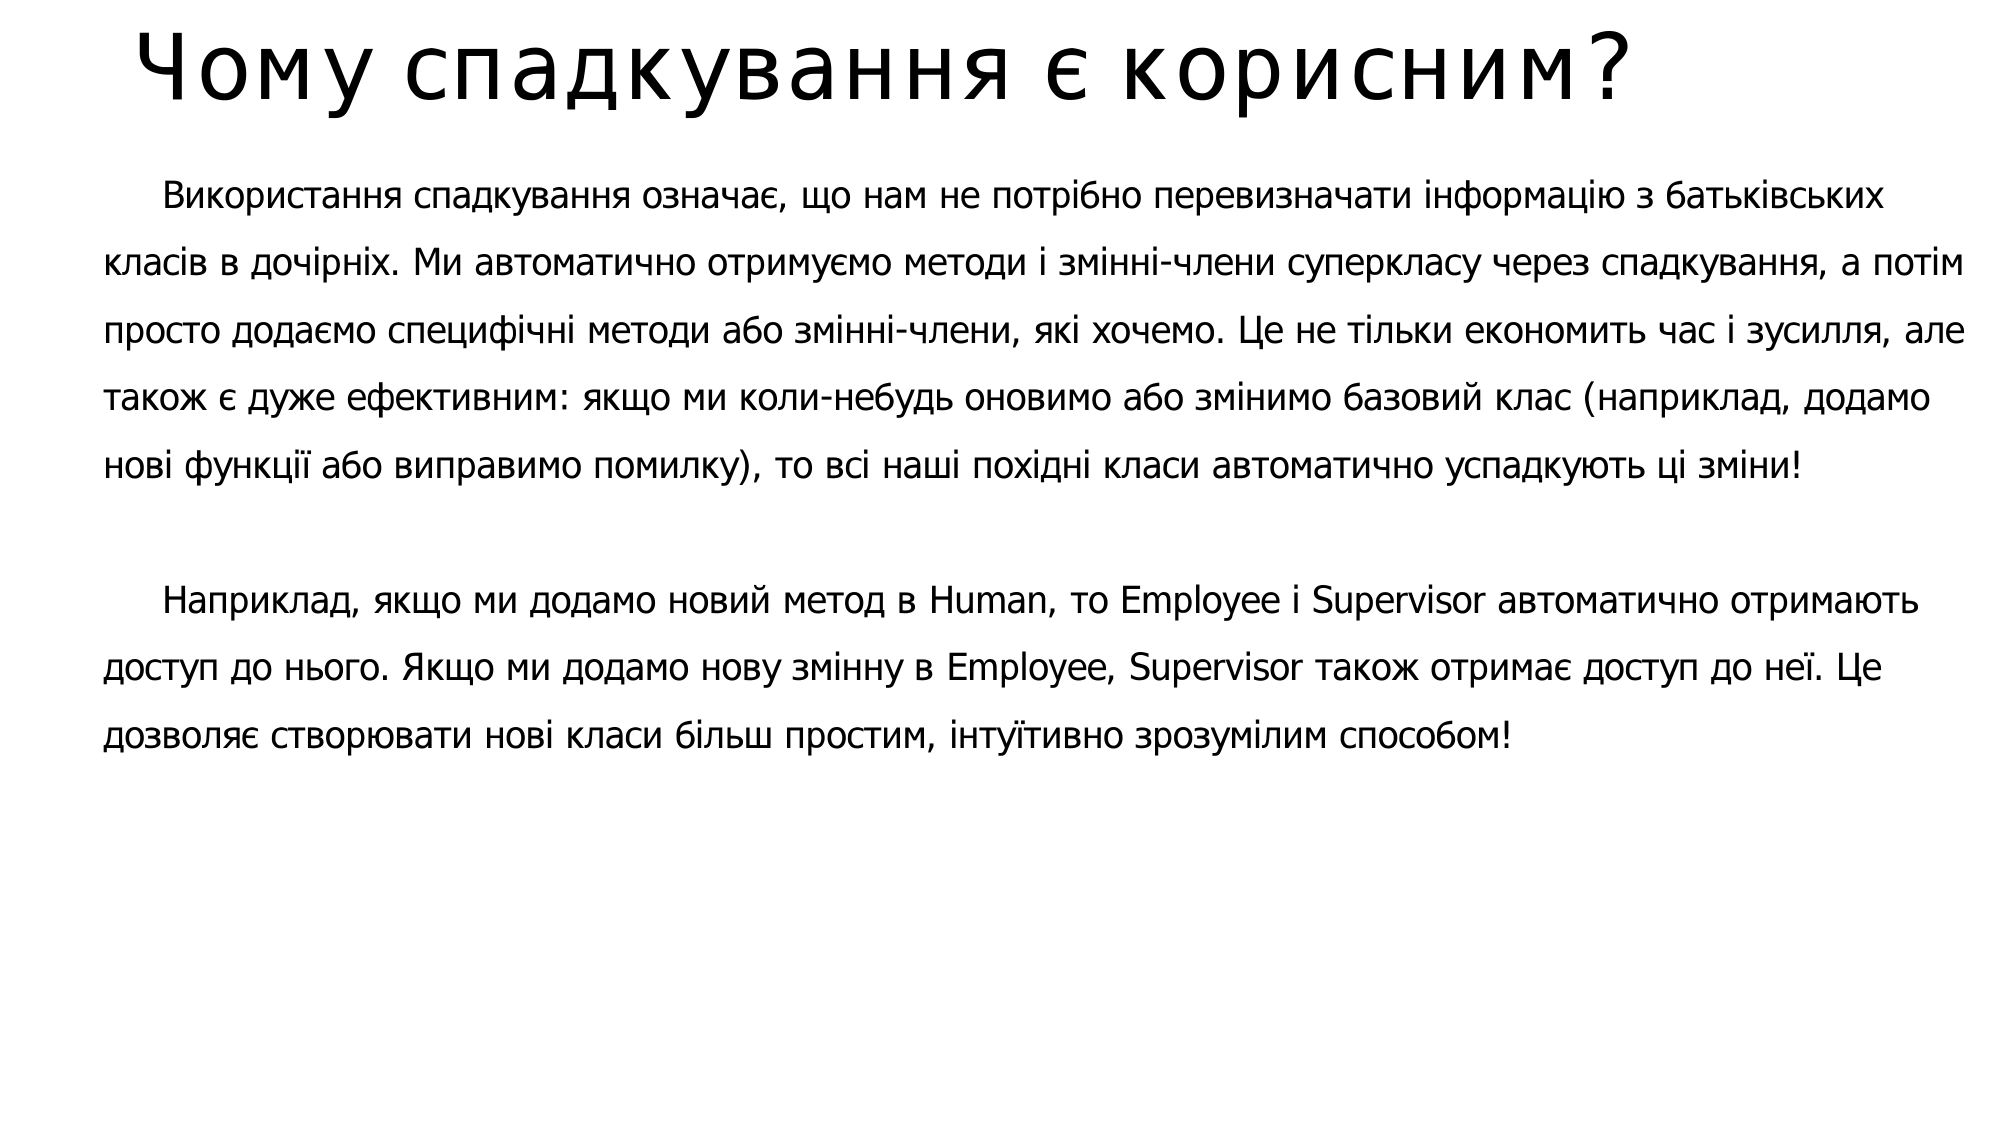

# Чому спадкування є корисним?
Використання спадкування означає, що нам не потрібно перевизначати інформацію з батьківських класів в дочірніх. Ми автоматично отримуємо методи і змінні-члени суперкласу через спадкування, а потім просто додаємо специфічні методи або змінні-члени, які хочемо. Це не тільки економить час і зусилля, але також є дуже ефективним: якщо ми коли-небудь оновимо або змінимо базовий клас (наприклад, додамо нові функції або виправимо помилку), то всі наші похідні класи автоматично успадкують ці зміни!

Наприклад, якщо ми додамо новий метод в Human, то Employee і Supervisor автоматично отримають доступ до нього. Якщо ми додамо нову змінну в Employee, Supervisor також отримає доступ до неї. Це дозволяє створювати нові класи більш простим, інтуїтивно зрозумілим способом!